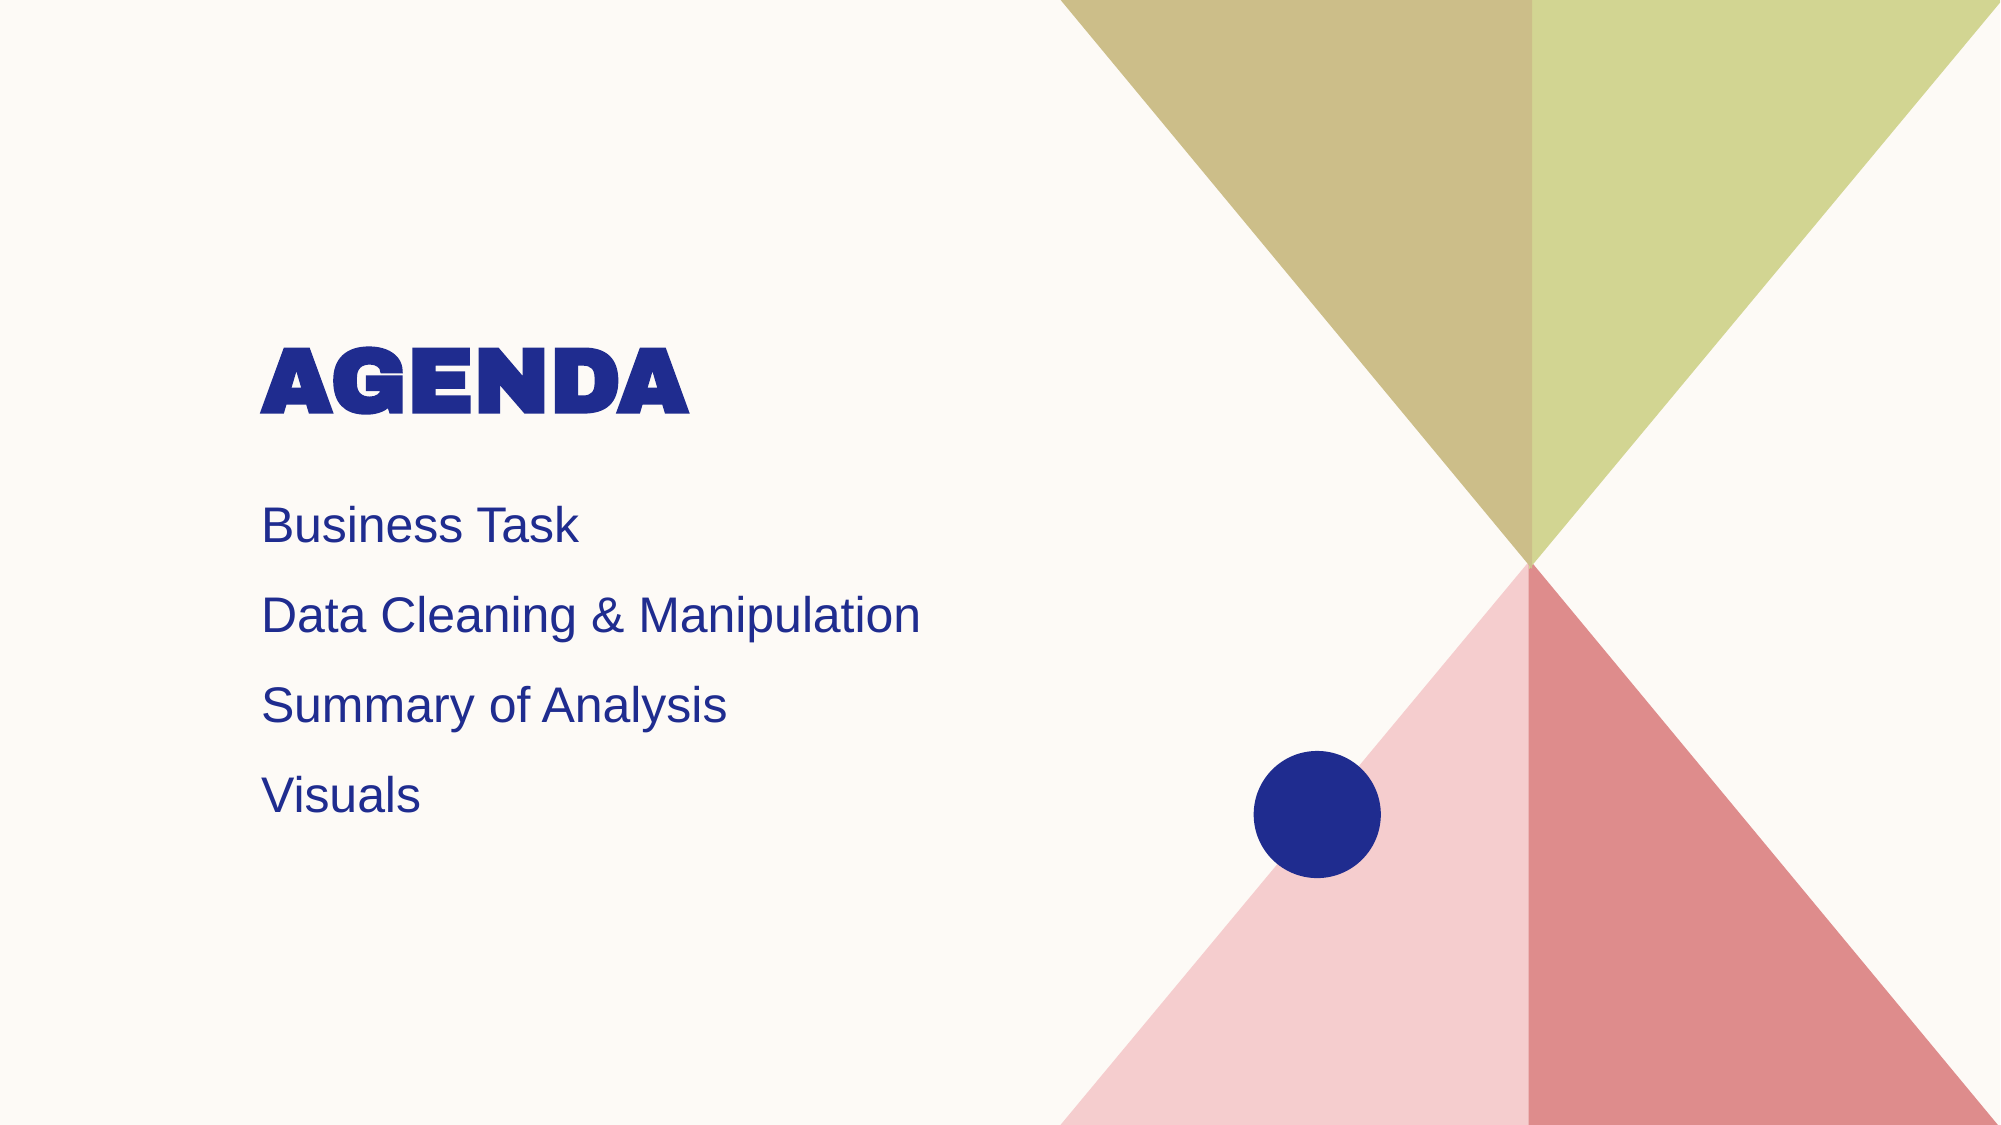

# AGENDA
Business Task
Data Cleaning & Manipulation
​Summary of Analysis
Visuals
​